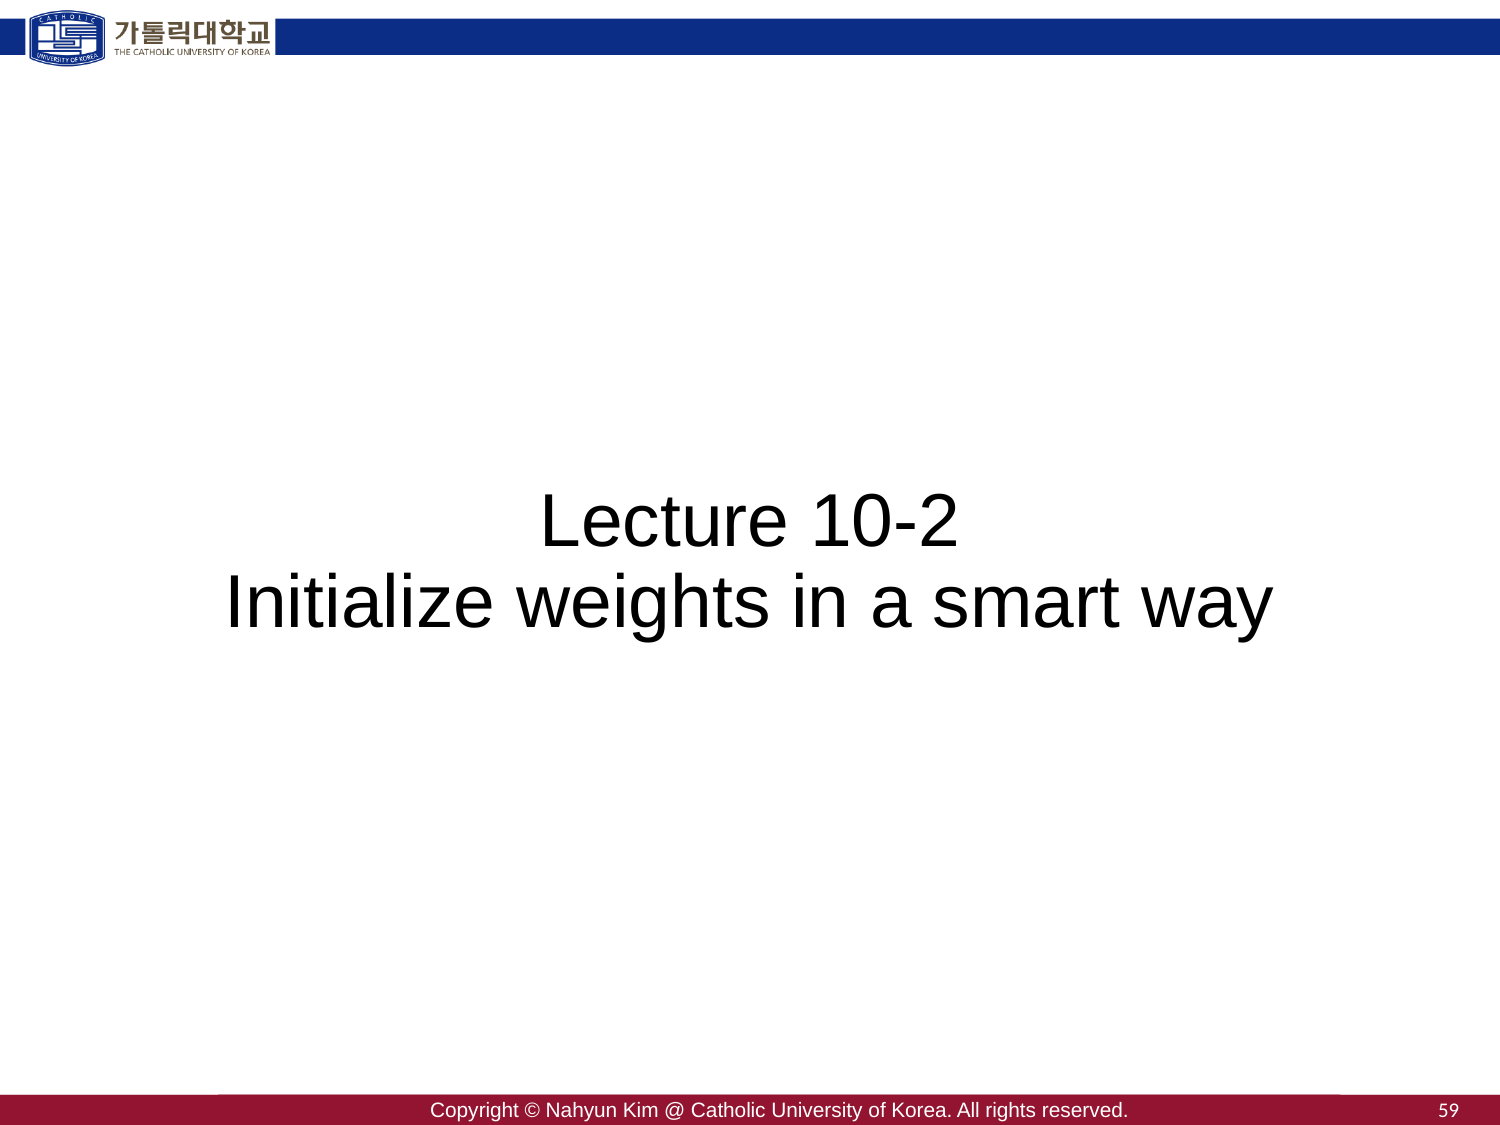

# Lecture 10-2 Initialize weights in a smart way
59
Copyright © Nahyun Kim @ Catholic University of Korea. All rights reserved.